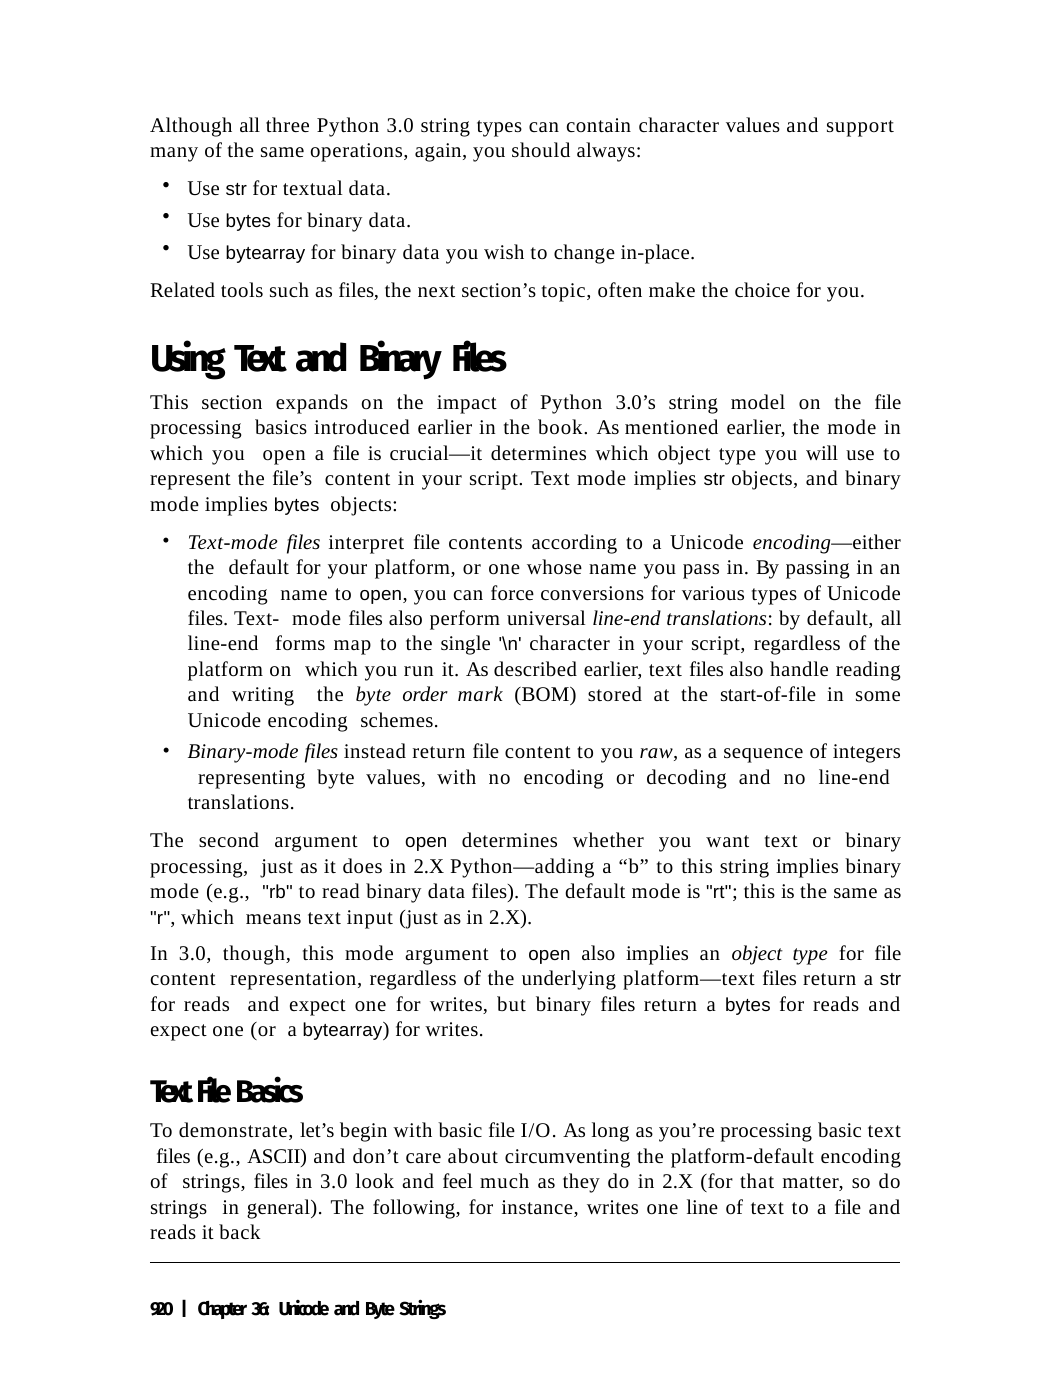

Although all three Python 3.0 string types can contain character values and support  many of the same operations, again, you should always:
Use str for textual data.
Use bytes for binary data.
Use bytearray for binary data you wish to change in-place.
Related tools such as files, the next section’s topic, often make the choice for you.

Using Text and Binary Files
This section expands on the impact of Python 3.0’s string model on the file processing  basics introduced earlier in the book. As mentioned earlier, the mode in which you  open a file is crucial—it determines which object type you will use to represent the file’s  content in your script. Text mode implies str objects, and binary mode implies bytes  objects:
Text-mode files interpret file contents according to a Unicode encoding—either the  default for your platform, or one whose name you pass in. By passing in an encoding  name to open, you can force conversions for various types of Unicode files. Text-  mode files also perform universal line-end translations: by default, all line-end  forms map to the single '\n' character in your script, regardless of the platform on  which you run it. As described earlier, text files also handle reading and writing  the byte order mark (BOM) stored at the start-of-file in some Unicode encoding  schemes.
Binary-mode files instead return file content to you raw, as a sequence of integers  representing byte values, with no encoding or decoding and no line-end  translations.
The second argument to open determines whether you want text or binary processing,  just as it does in 2.X Python—adding a “b” to this string implies binary mode (e.g.,  "rb" to read binary data files). The default mode is "rt"; this is the same as "r", which  means text input (just as in 2.X).
In 3.0, though, this mode argument to open also implies an object type for file content  representation, regardless of the underlying platform—text files return a str for reads  and expect one for writes, but binary files return a bytes for reads and expect one (or  a bytearray) for writes.

Text File Basics
To demonstrate, let’s begin with basic file I/O. As long as you’re processing basic text  files (e.g., ASCII) and don’t care about circumventing the platform-default encoding of  strings, files in 3.0 look and feel much as they do in 2.X (for that matter, so do strings  in general). The following, for instance, writes one line of text to a file and reads it back

920  |  Chapter 36:  Unicode and Byte Strings